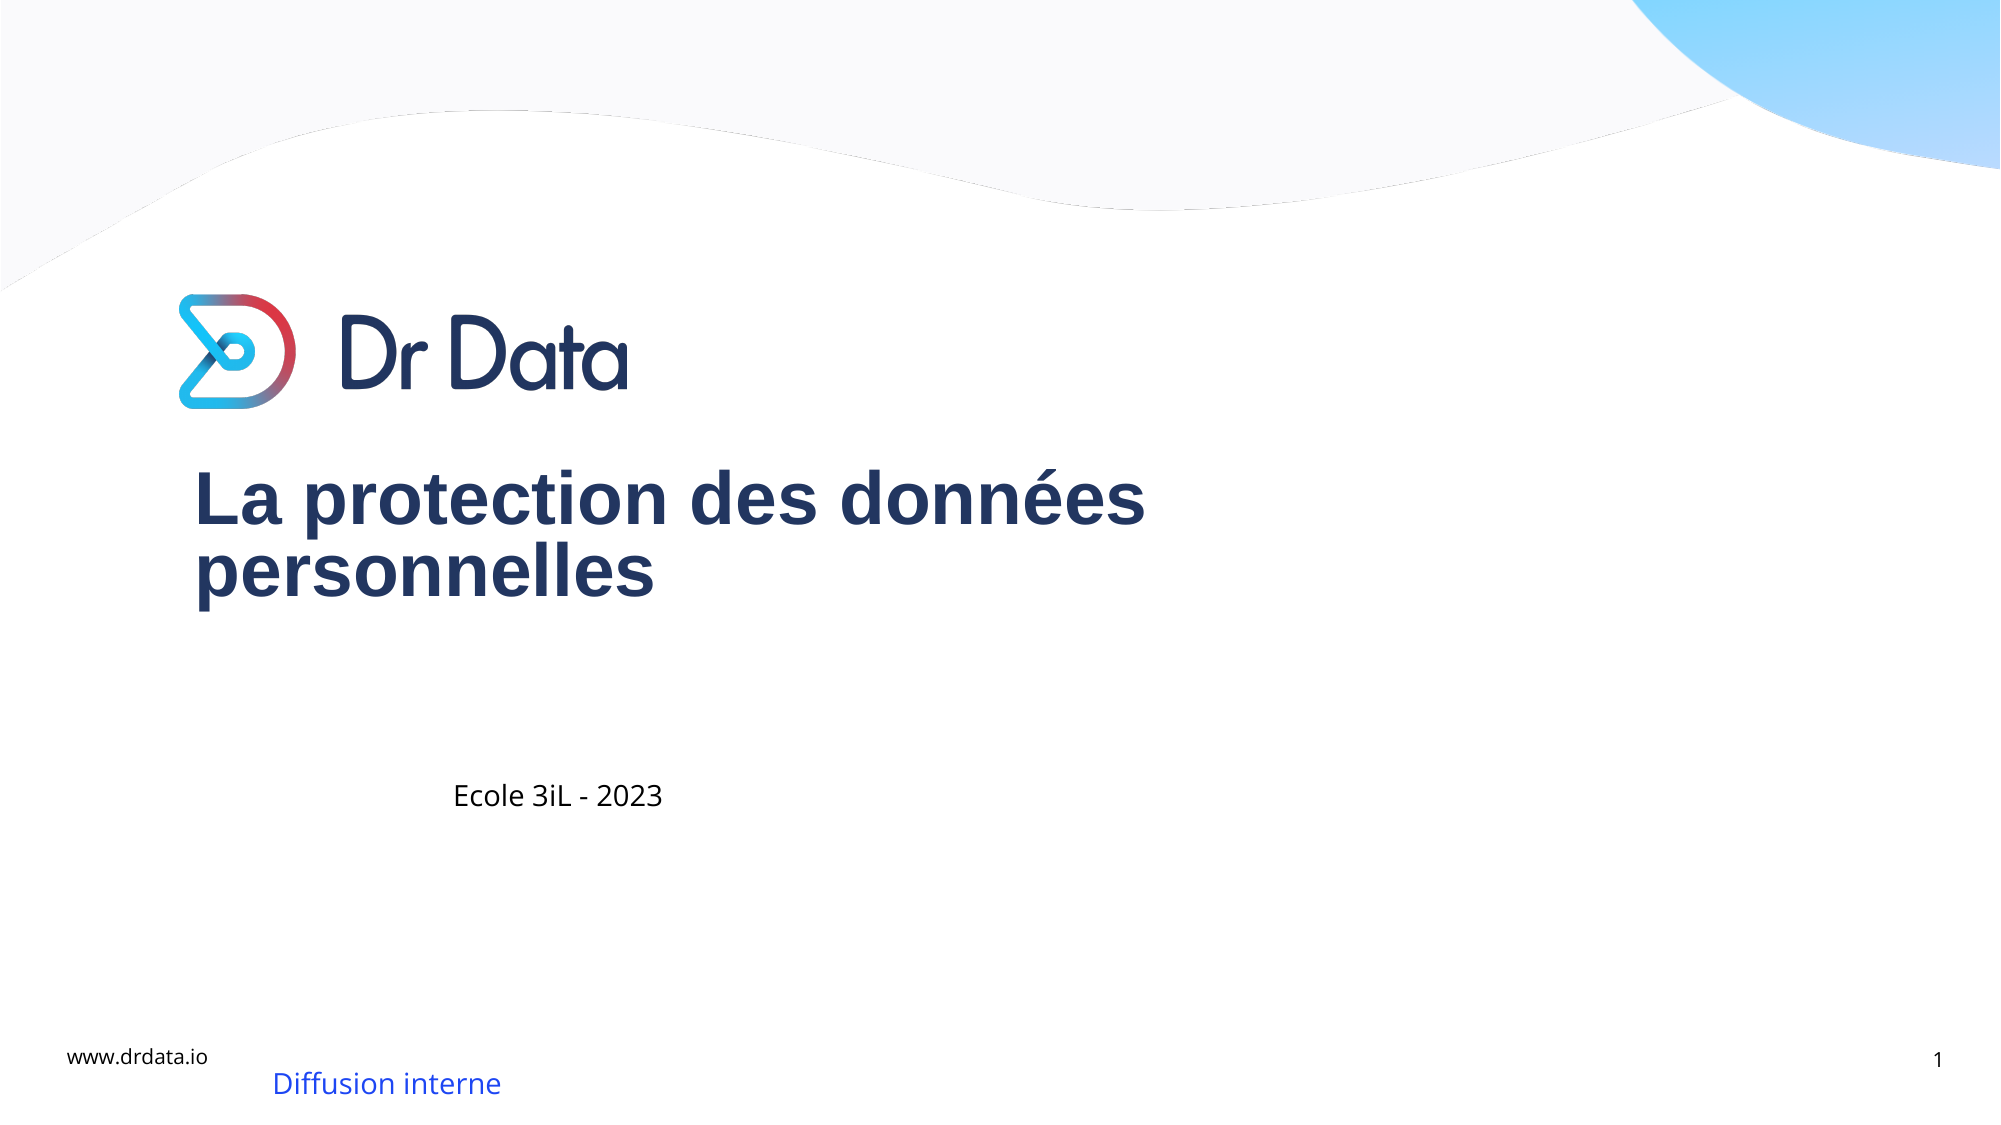

# La protection des données personnelles
Ecole 3iL - 2023
1
Diffusion interne